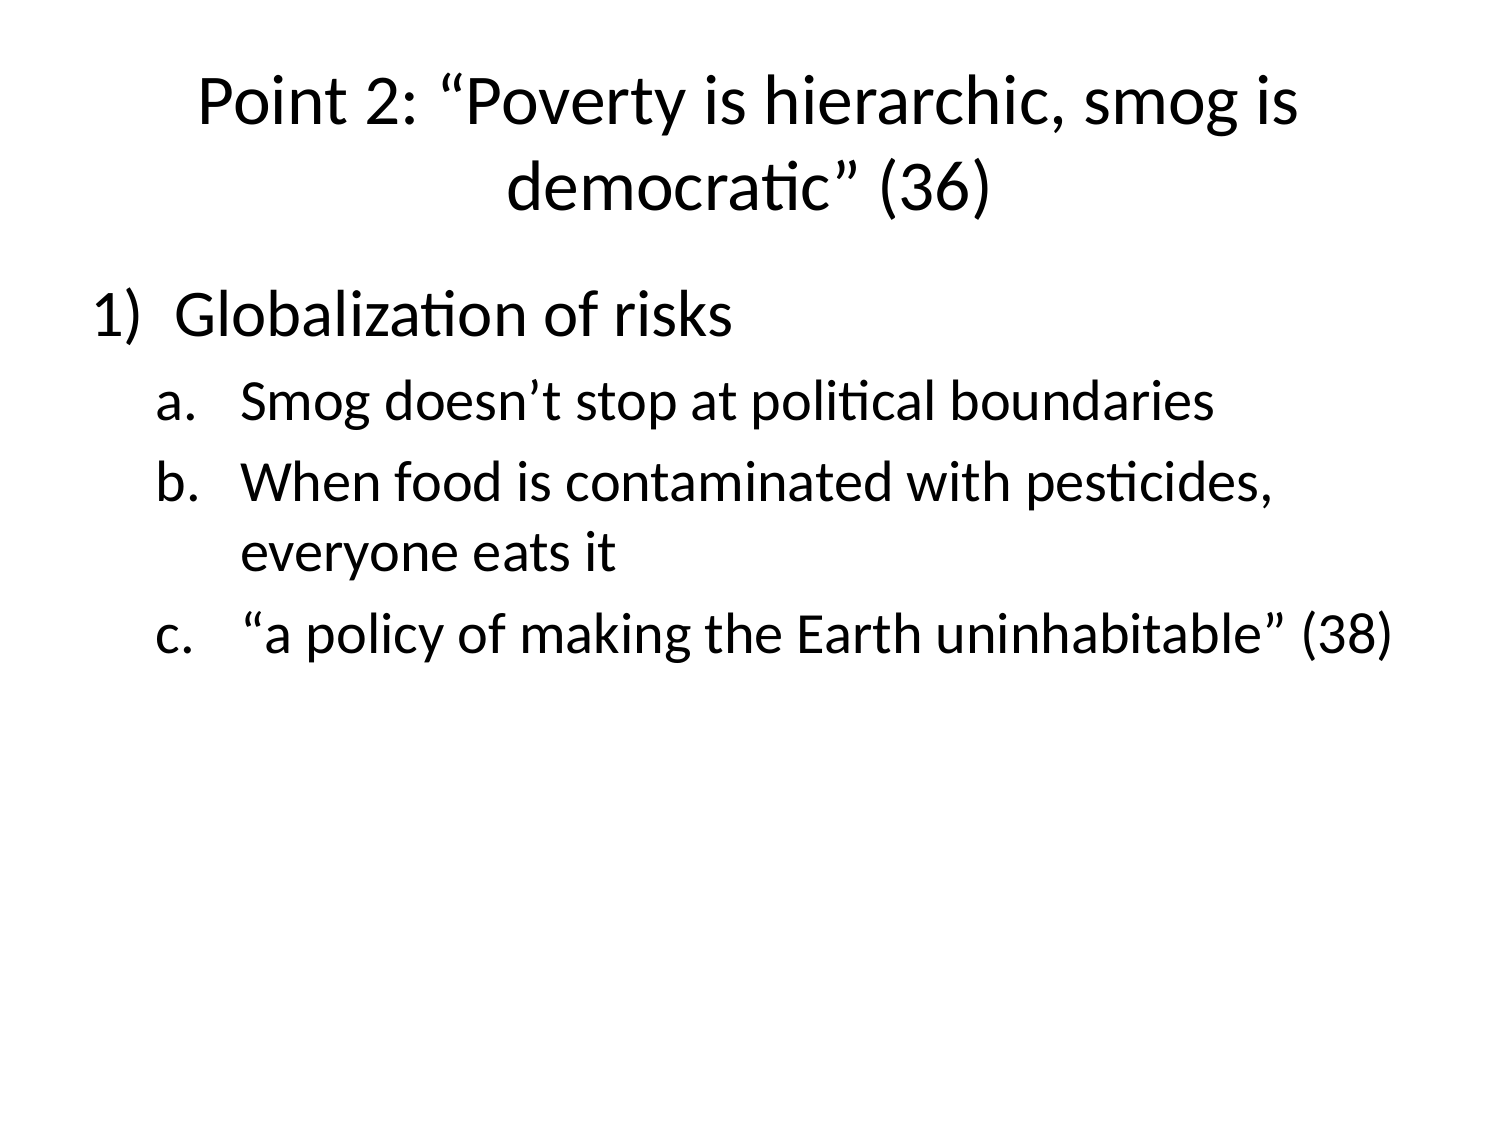

# Point 2: “Poverty is hierarchic, smog is democratic” (36)
Globalization of risks
Smog doesn’t stop at political boundaries
When food is contaminated with pesticides, everyone eats it
“a policy of making the Earth uninhabitable” (38)